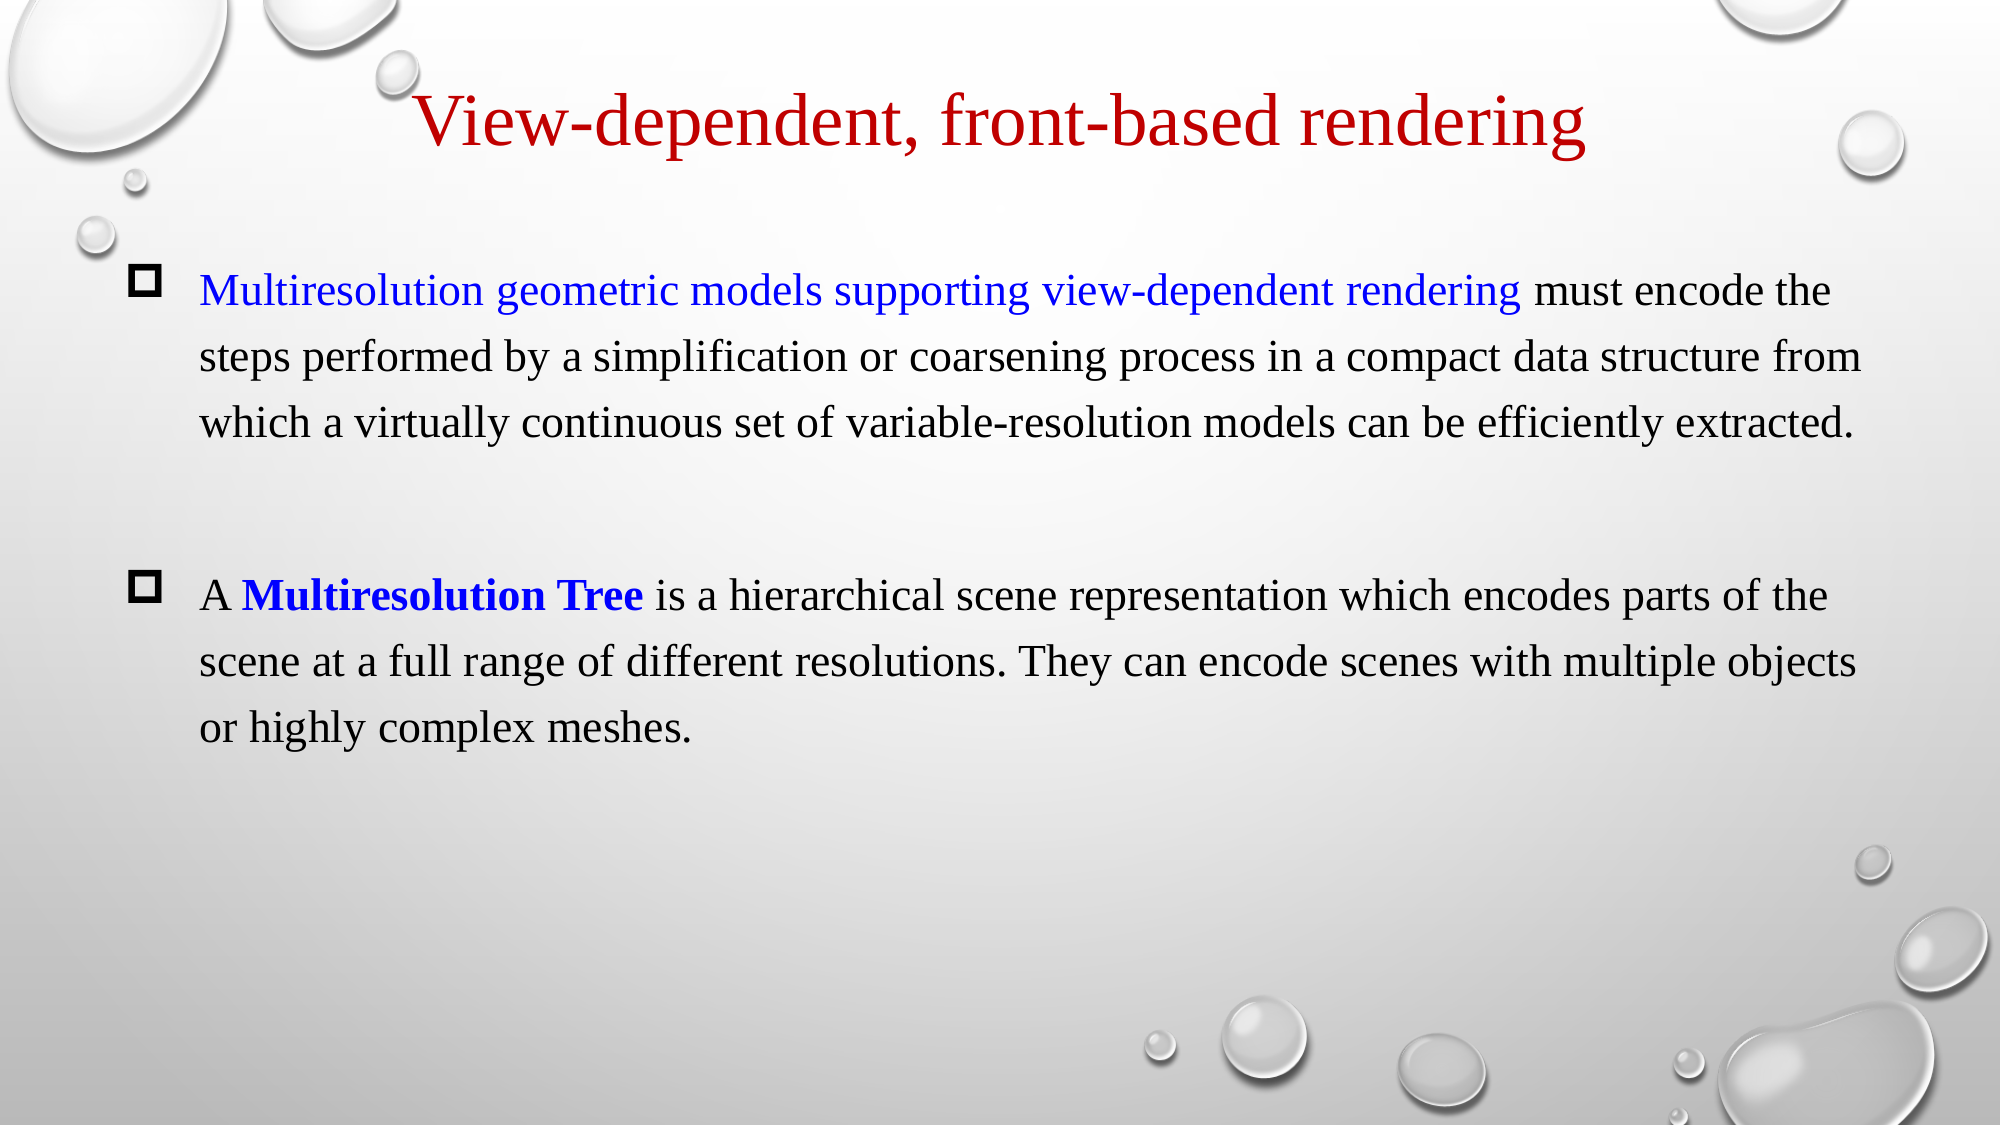

# View-dependent, front-based rendering
Multiresolution geometric models supporting view-dependent rendering must encode the steps performed by a simplification or coarsening process in a compact data structure from which a virtually continuous set of variable-resolution models can be efficiently extracted.

A Multiresolution Tree is a hierarchical scene representation which encodes parts of the scene at a full range of different resolutions. They can encode scenes with multiple objects or highly complex meshes.